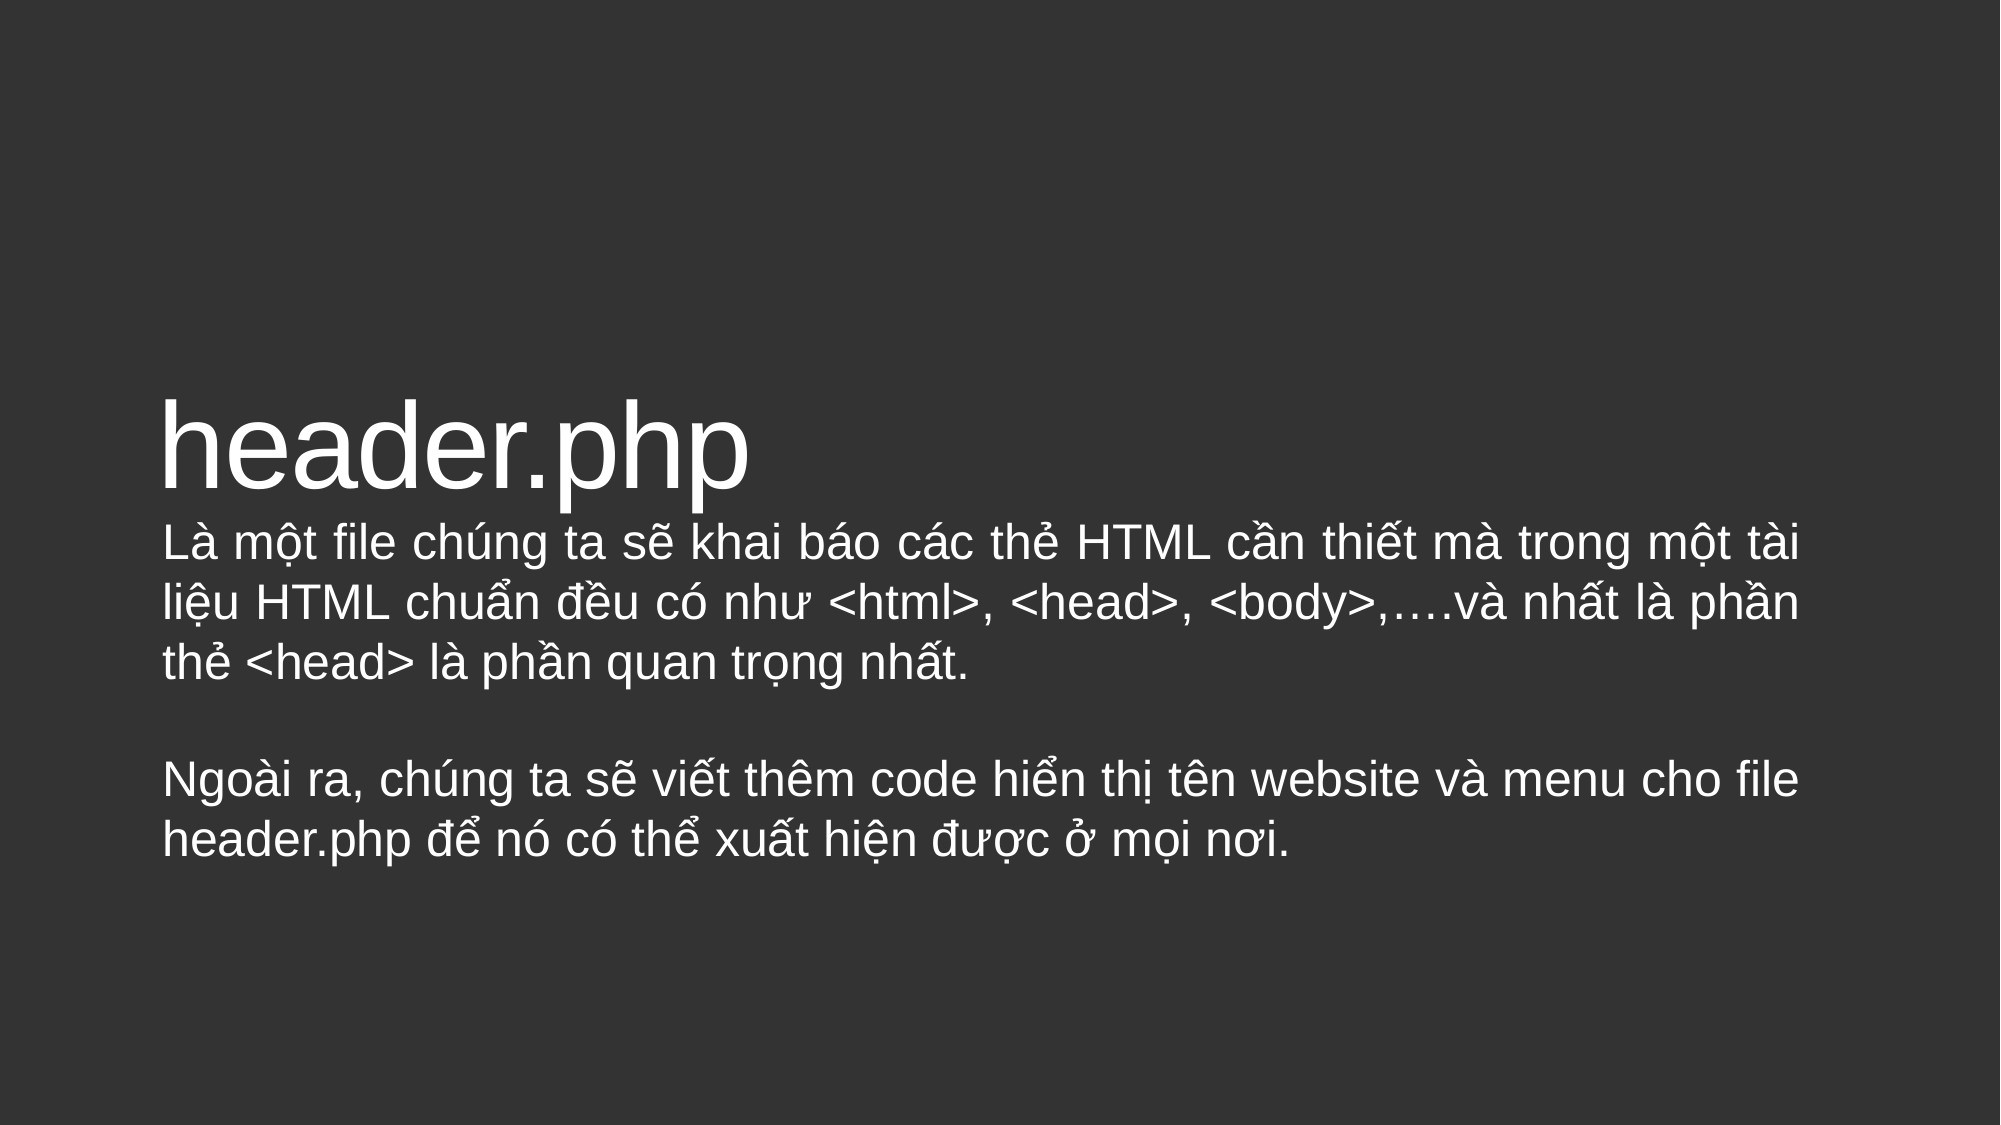

# header.php
Là một file chúng ta sẽ khai báo các thẻ HTML cần thiết mà trong một tài liệu HTML chuẩn đều có như <html>, <head>, <body>,….và nhất là phần thẻ <head> là phần quan trọng nhất.
Ngoài ra, chúng ta sẽ viết thêm code hiển thị tên website và menu cho file header.php để nó có thể xuất hiện được ở mọi nơi.